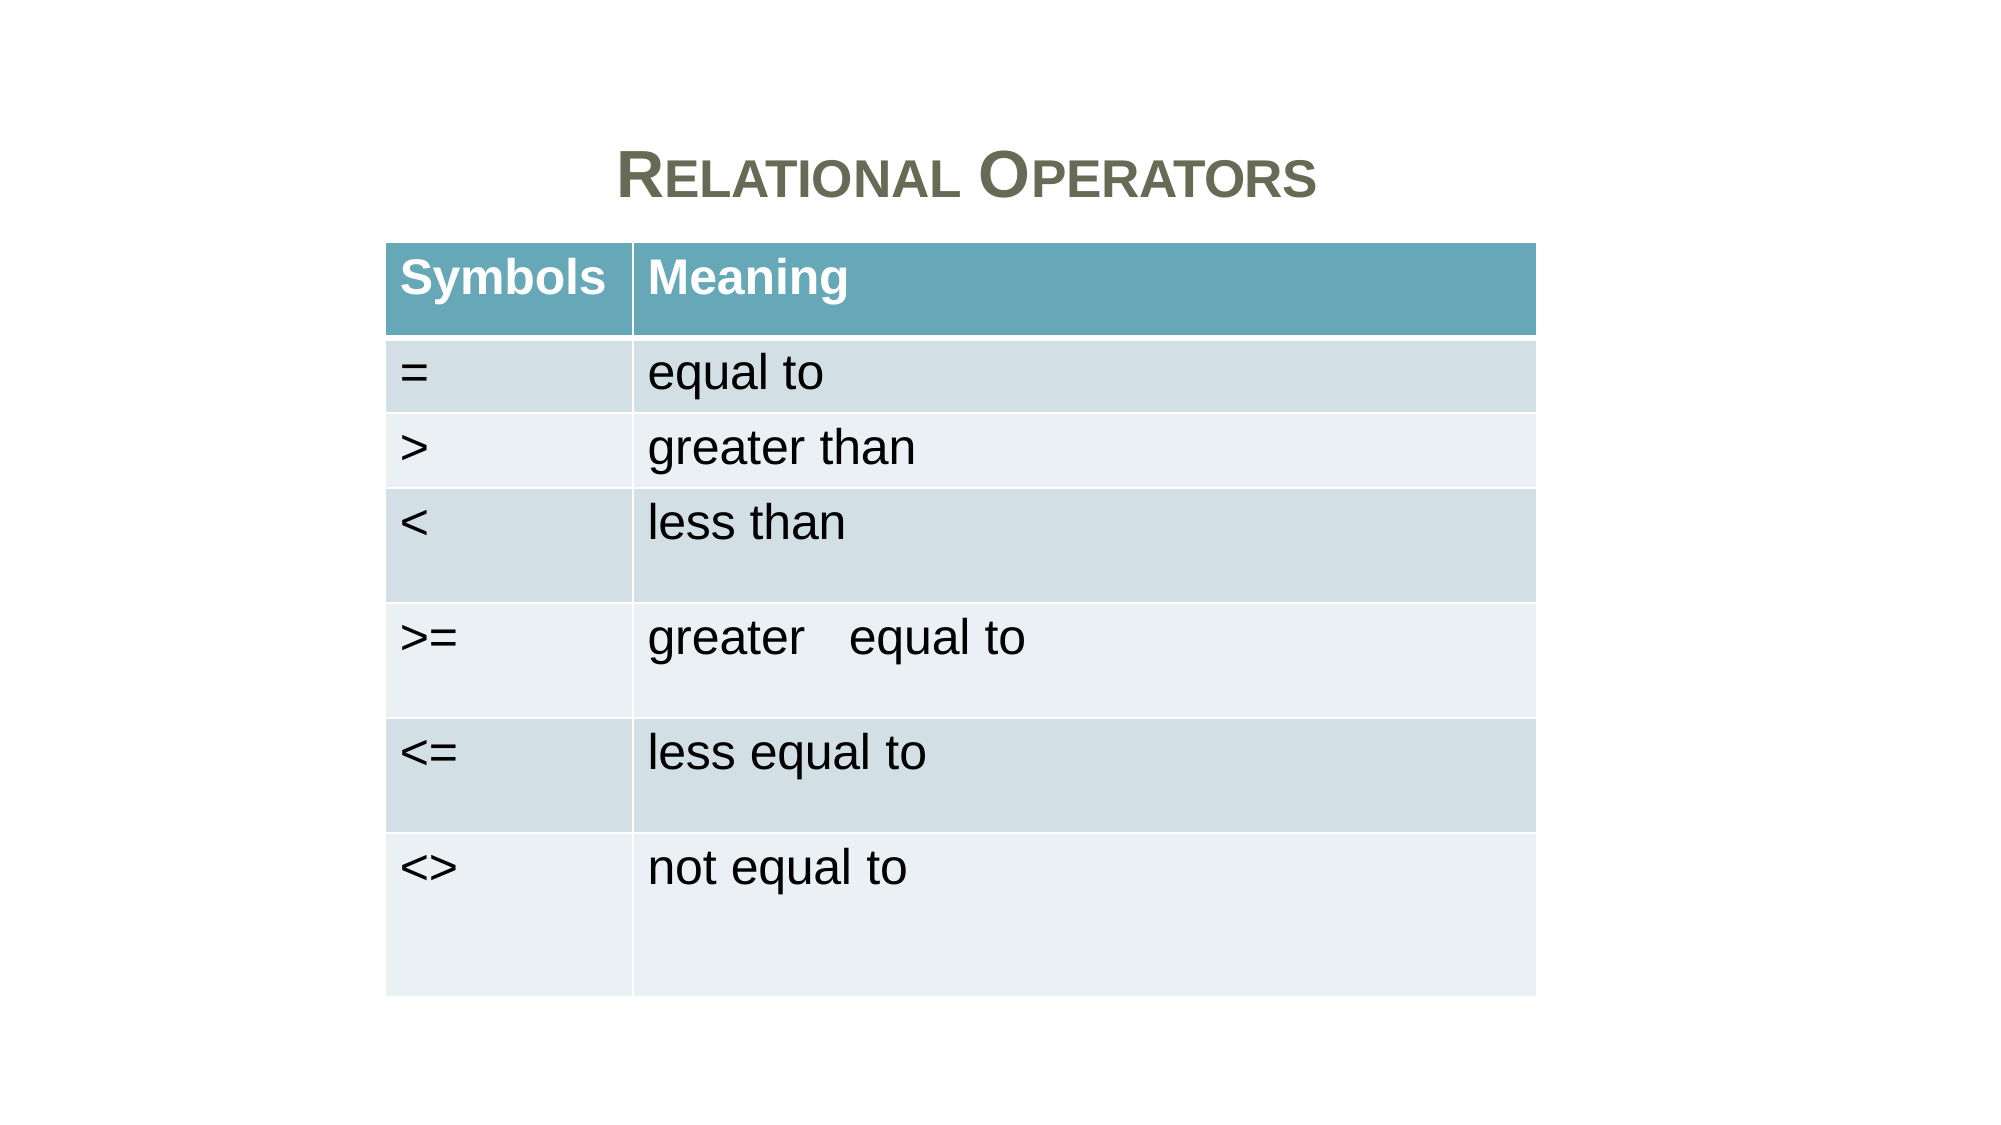

# RELATIONAL OPERATORS
| Symbols | Meaning |
| --- | --- |
| = | equal to |
| > | greater than |
| < | less than |
| >= | greater equal to |
| <= | less equal to |
| <> | not equal to |
4